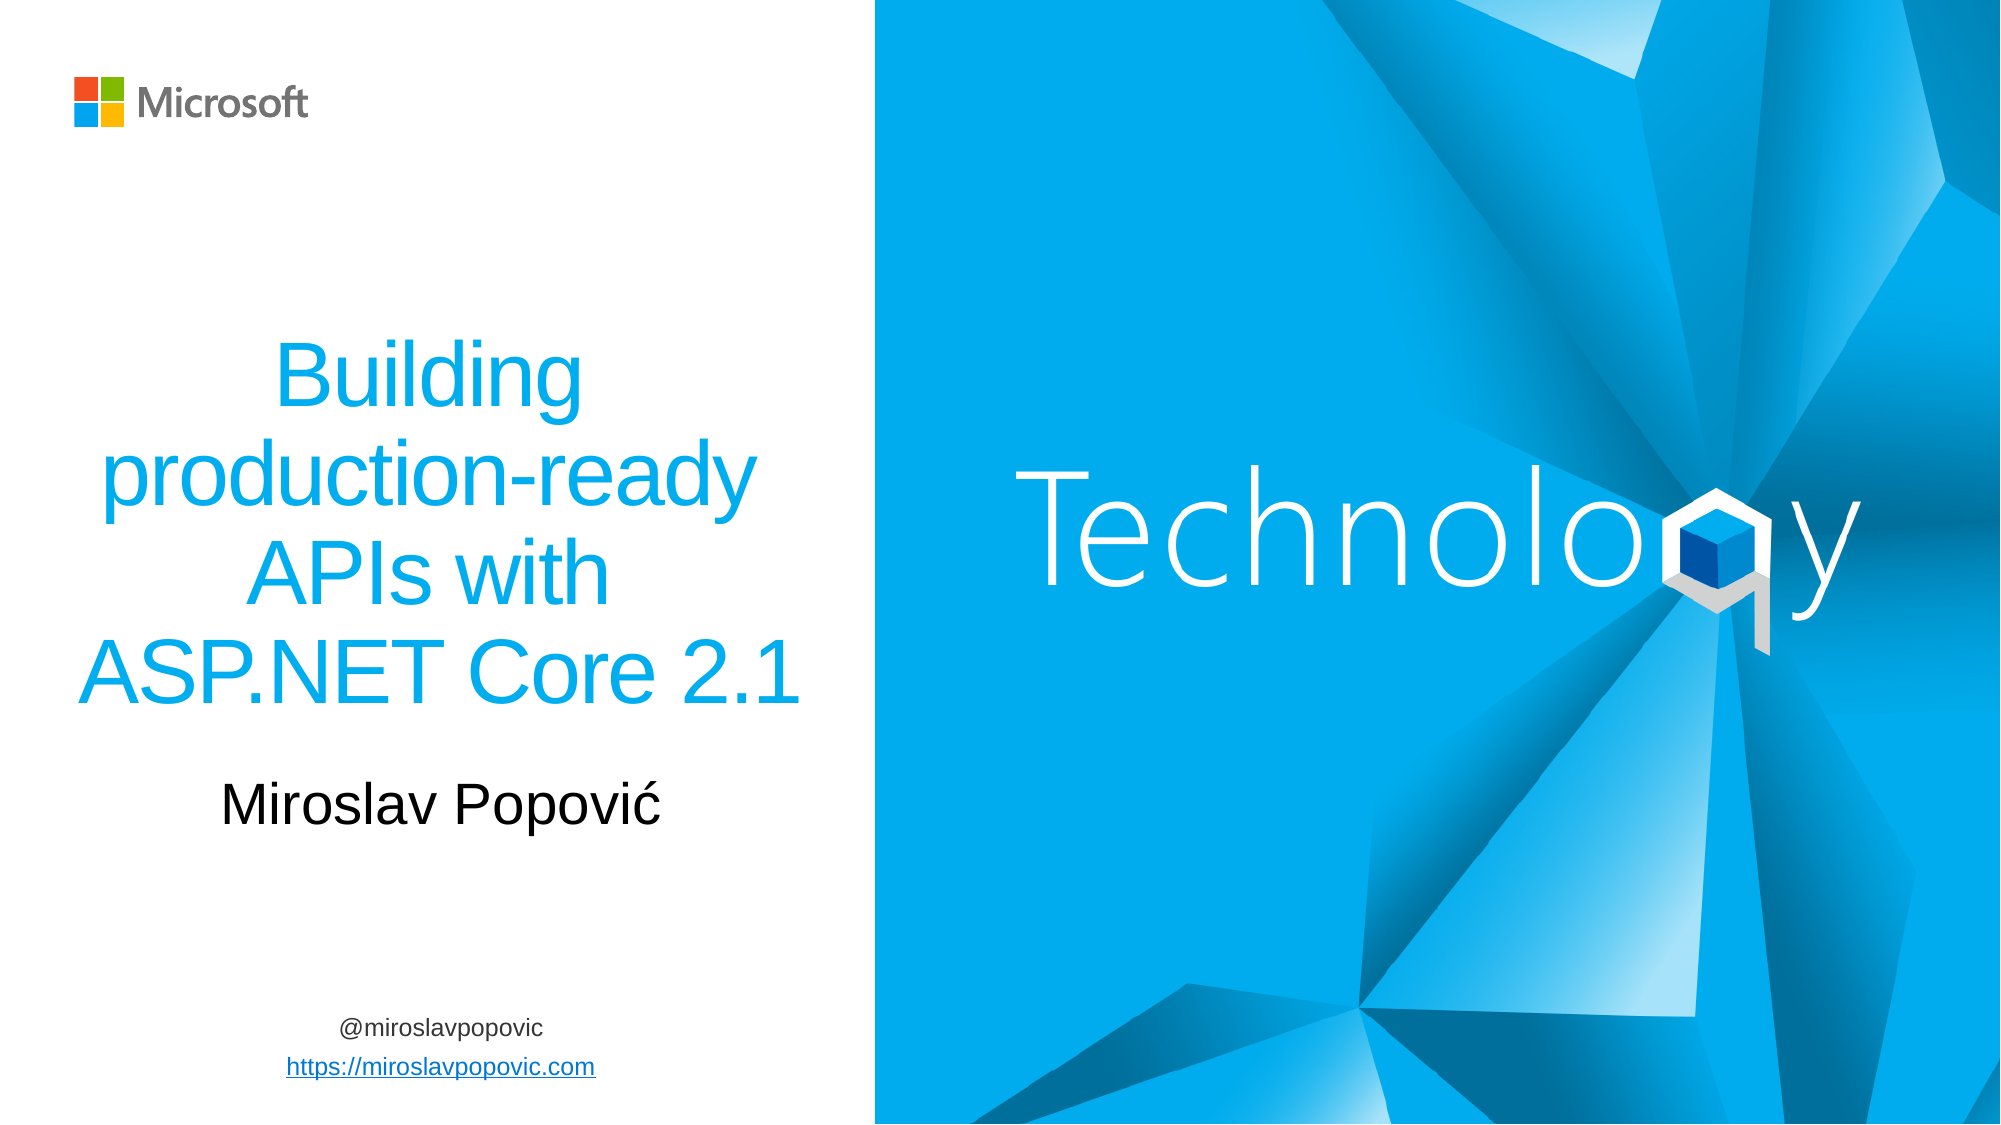

# Building production-ready APIs with ASP.NET Core 2.1
Miroslav Popović
@miroslavpopovic
https://miroslavpopovic.com